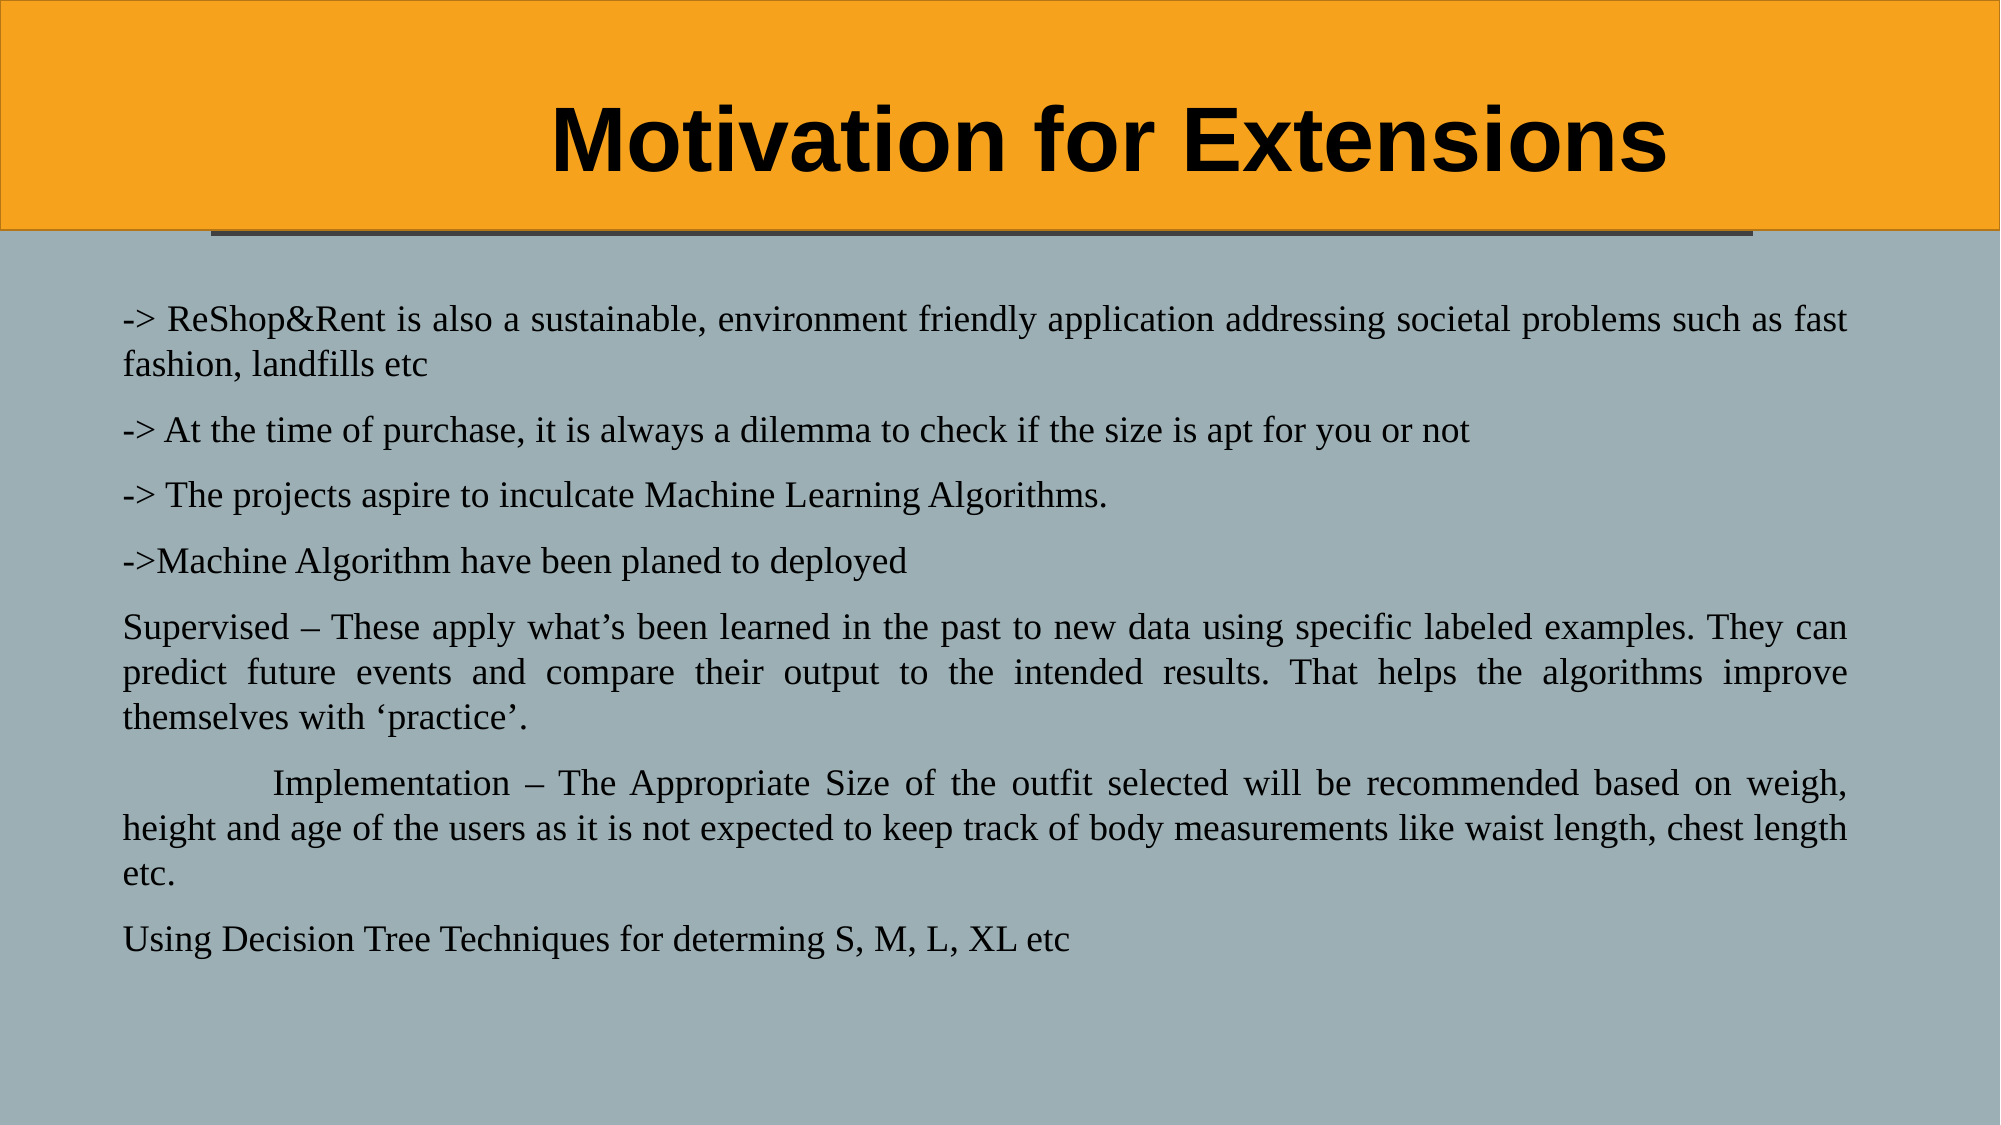

Motivation for Extensions
# Problem Statement
-> ReShop&Rent is also a sustainable, environment friendly application addressing societal problems such as fast fashion, landfills etc
-> At the time of purchase, it is always a dilemma to check if the size is apt for you or not
-> The projects aspire to inculcate Machine Learning Algorithms.
->Machine Algorithm have been planed to deployed
Supervised – These apply what’s been learned in the past to new data using specific labeled examples. They can predict future events and compare their output to the intended results. That helps the algorithms improve themselves with ‘practice’.
	Implementation – The Appropriate Size of the outfit selected will be recommended based on weigh, height and age of the users as it is not expected to keep track of body measurements like waist length, chest length etc.
Using Decision Tree Techniques for determing S, M, L, XL etc